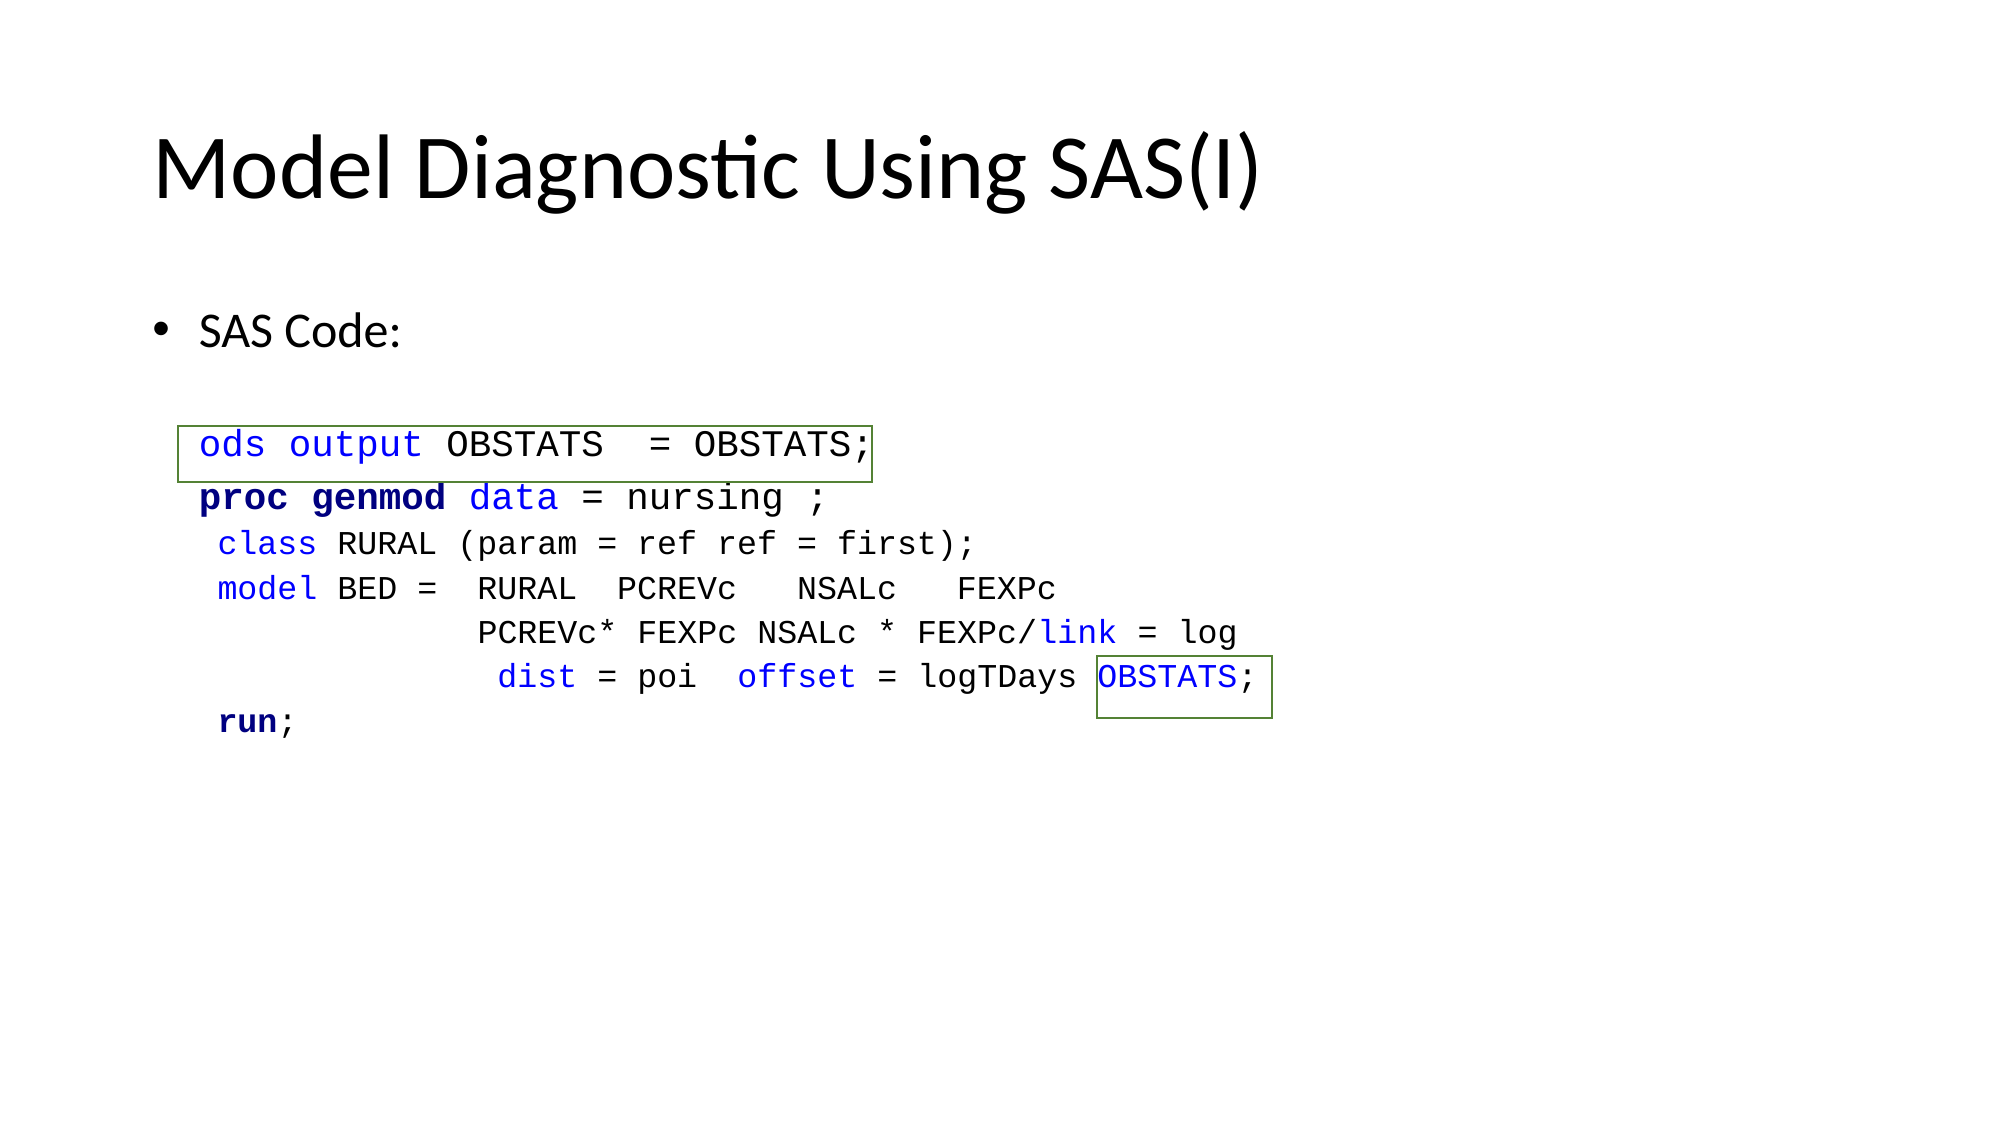

# Model Diagnostic Using SAS(I)
SAS Code:

	ods output OBSTATS  = OBSTATS;
	proc genmod data = nursing ;
class RURAL (param = ref ref = first);
model BED =  RURAL  PCREVc   NSALc   FEXPc
             PCREVc* FEXPc NSALc * FEXPc/link = log
              dist = poi  offset = logTDays OBSTATS;
run;